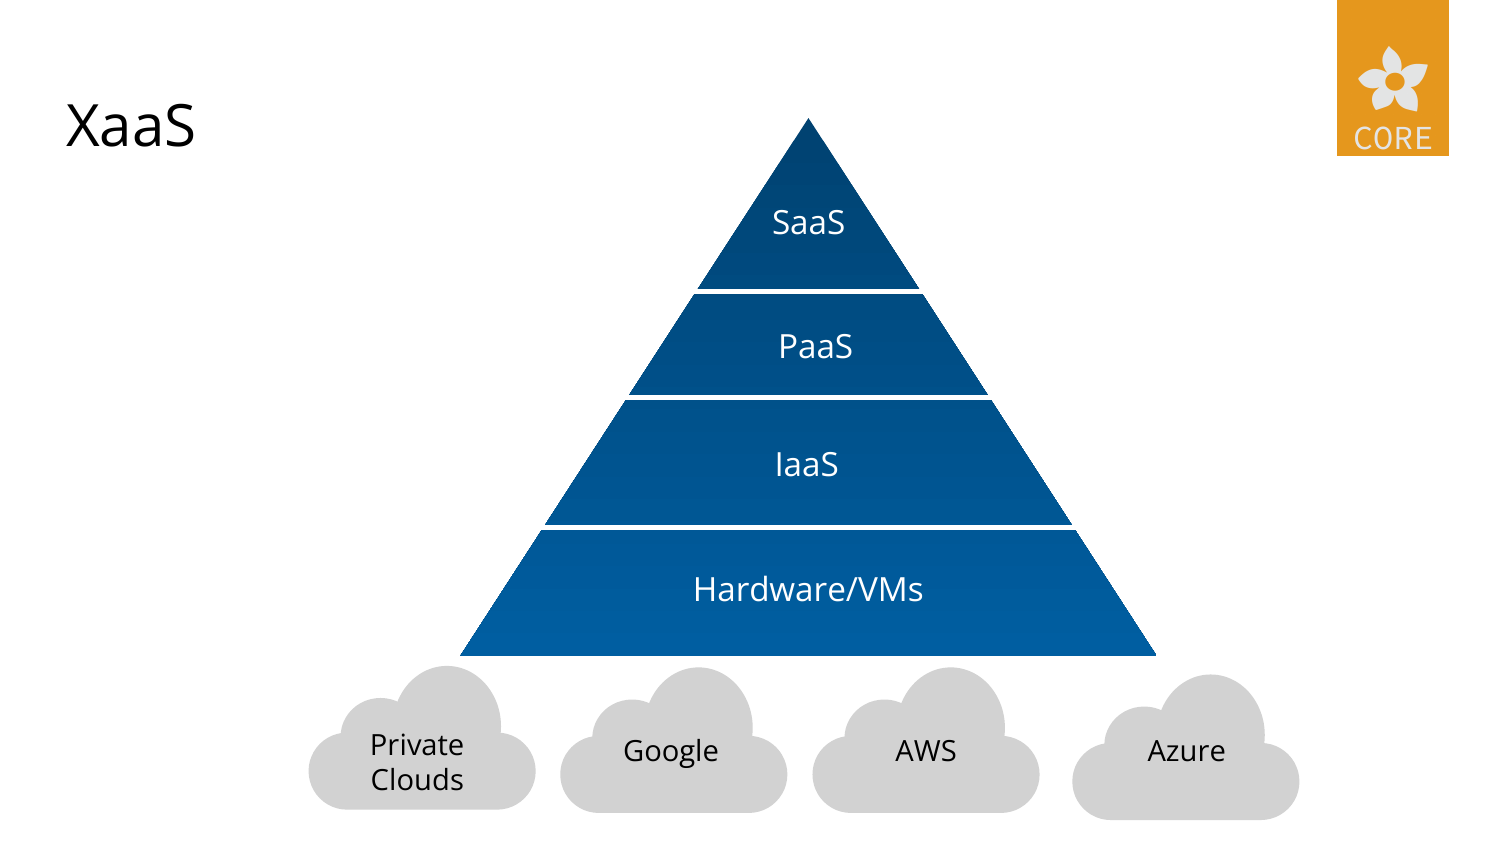

# XaaS

SaaS
PaaS
IaaS
Hardware/VMs

Private Clouds
Google
AWS
Azure